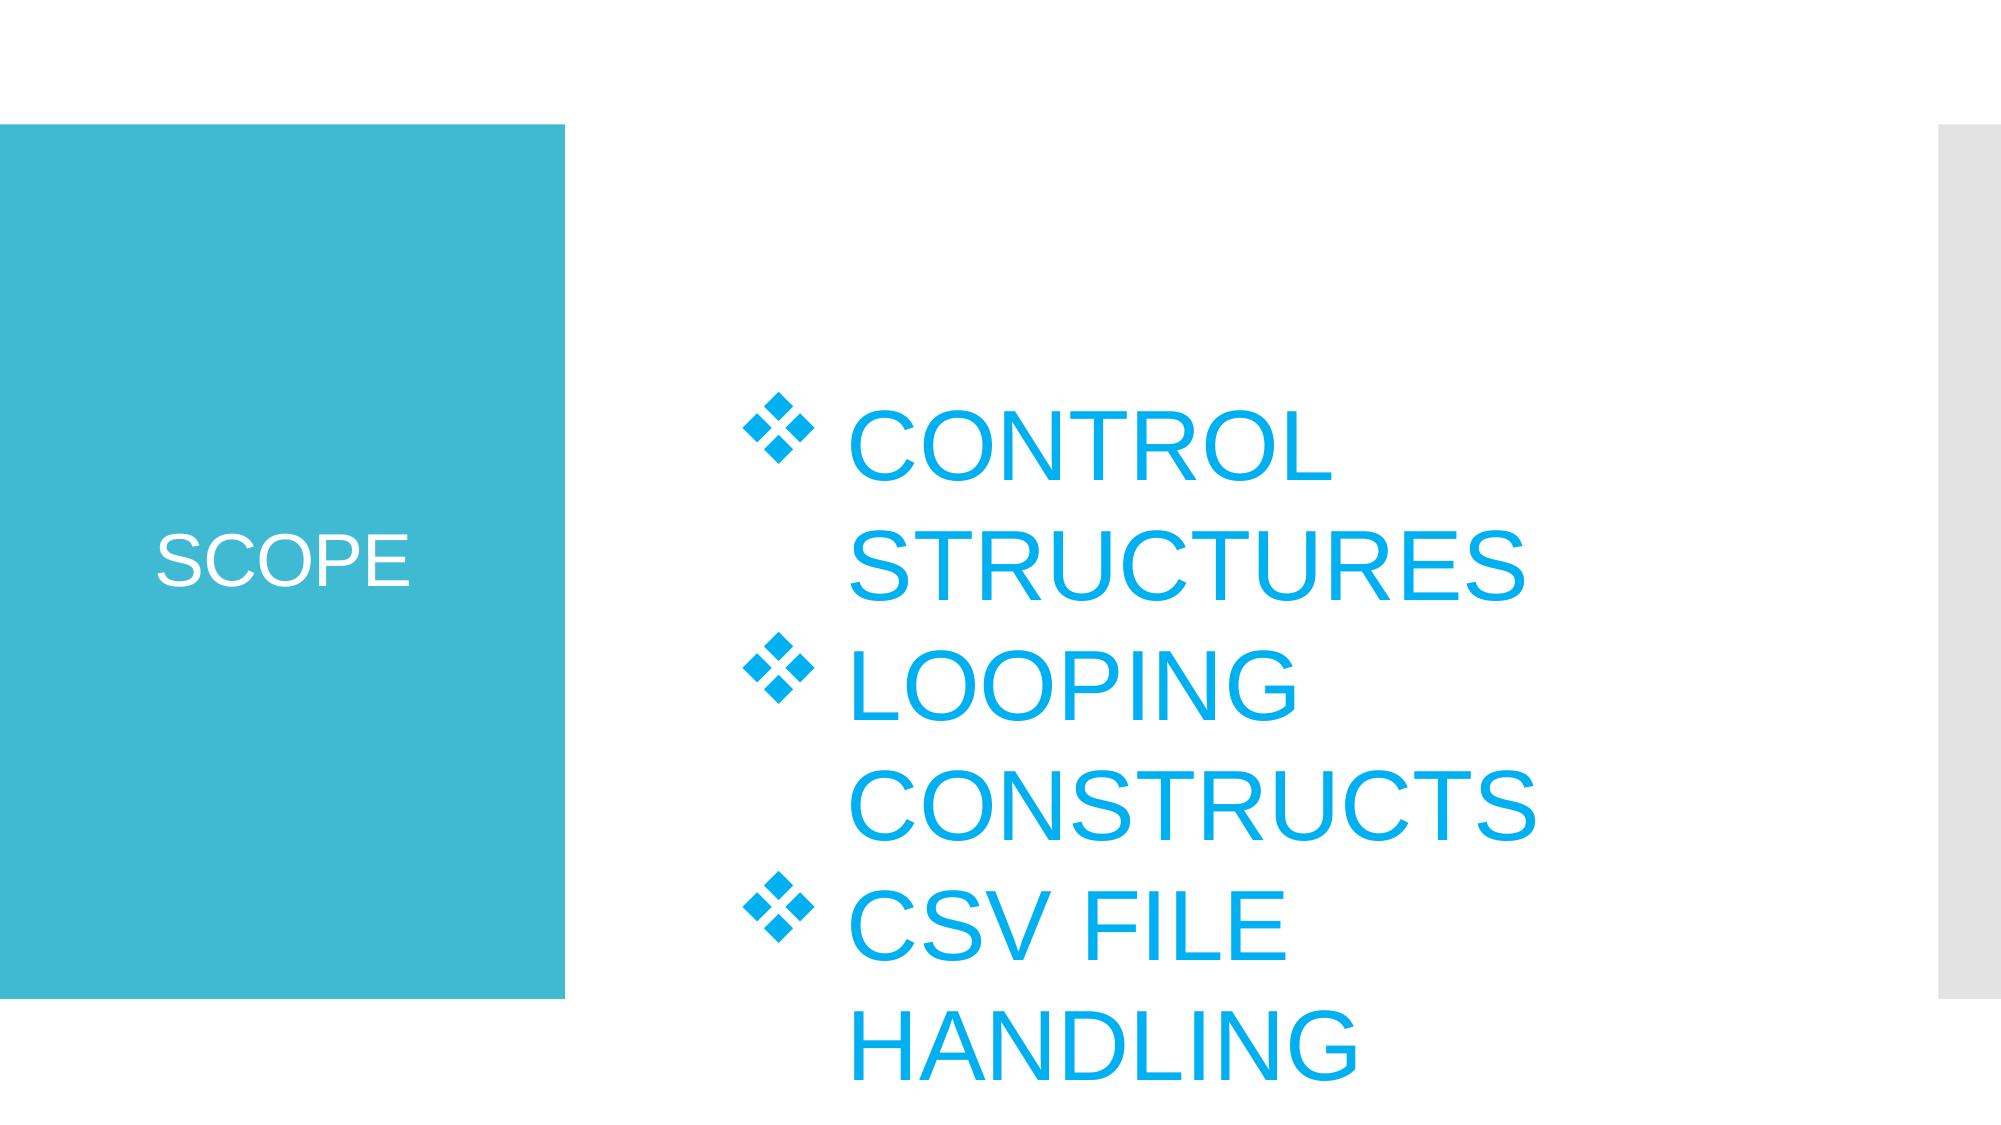

# SCOPE
CONTROL STRUCTURES
LOOPING CONSTRUCTS
CSV FILE HANDLING